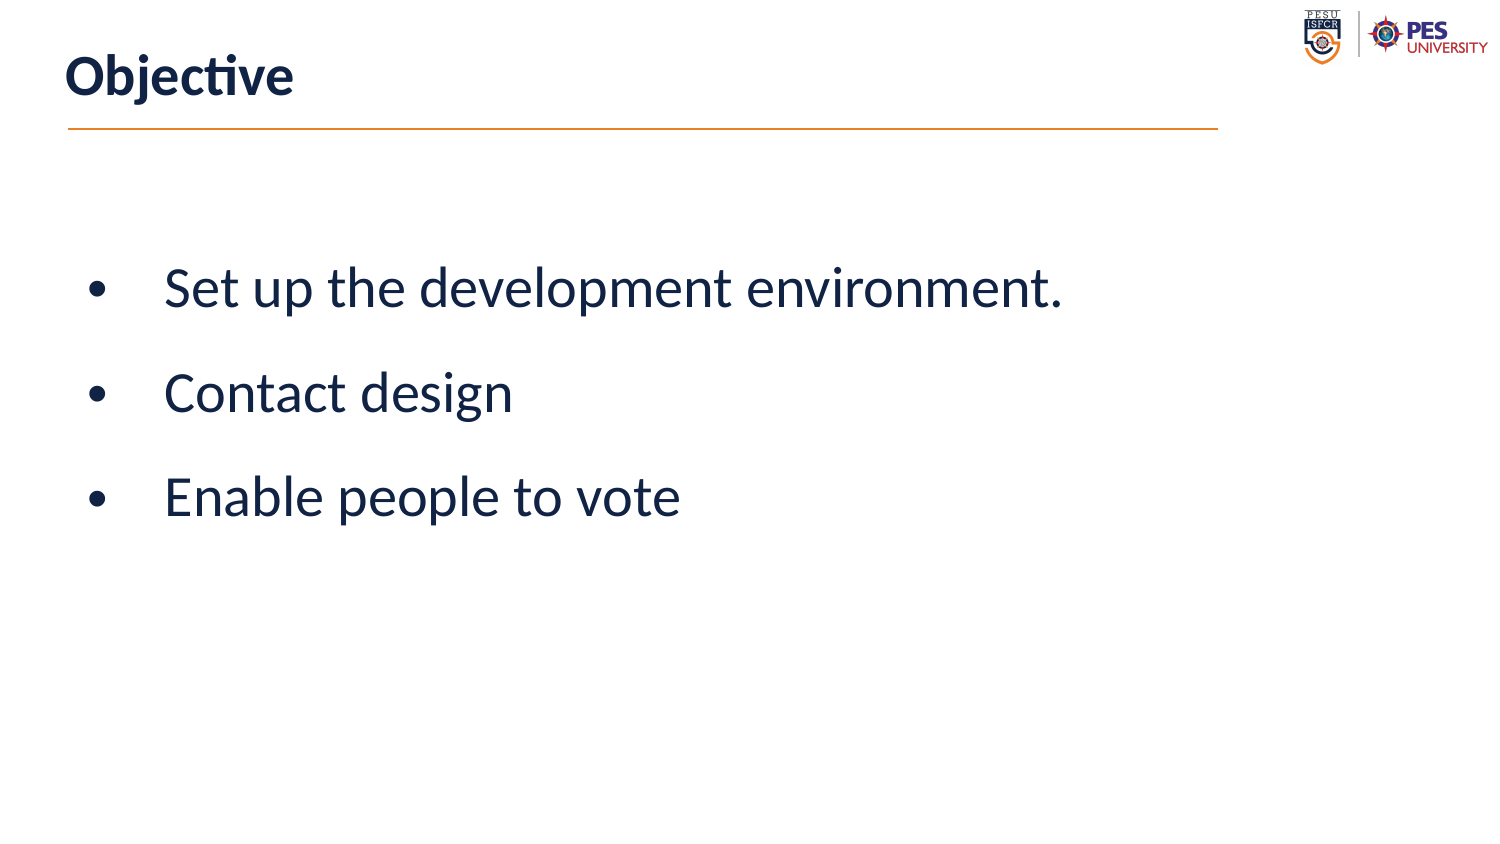

# Objective
Set up the development environment.

Contact design

Enable people to vote